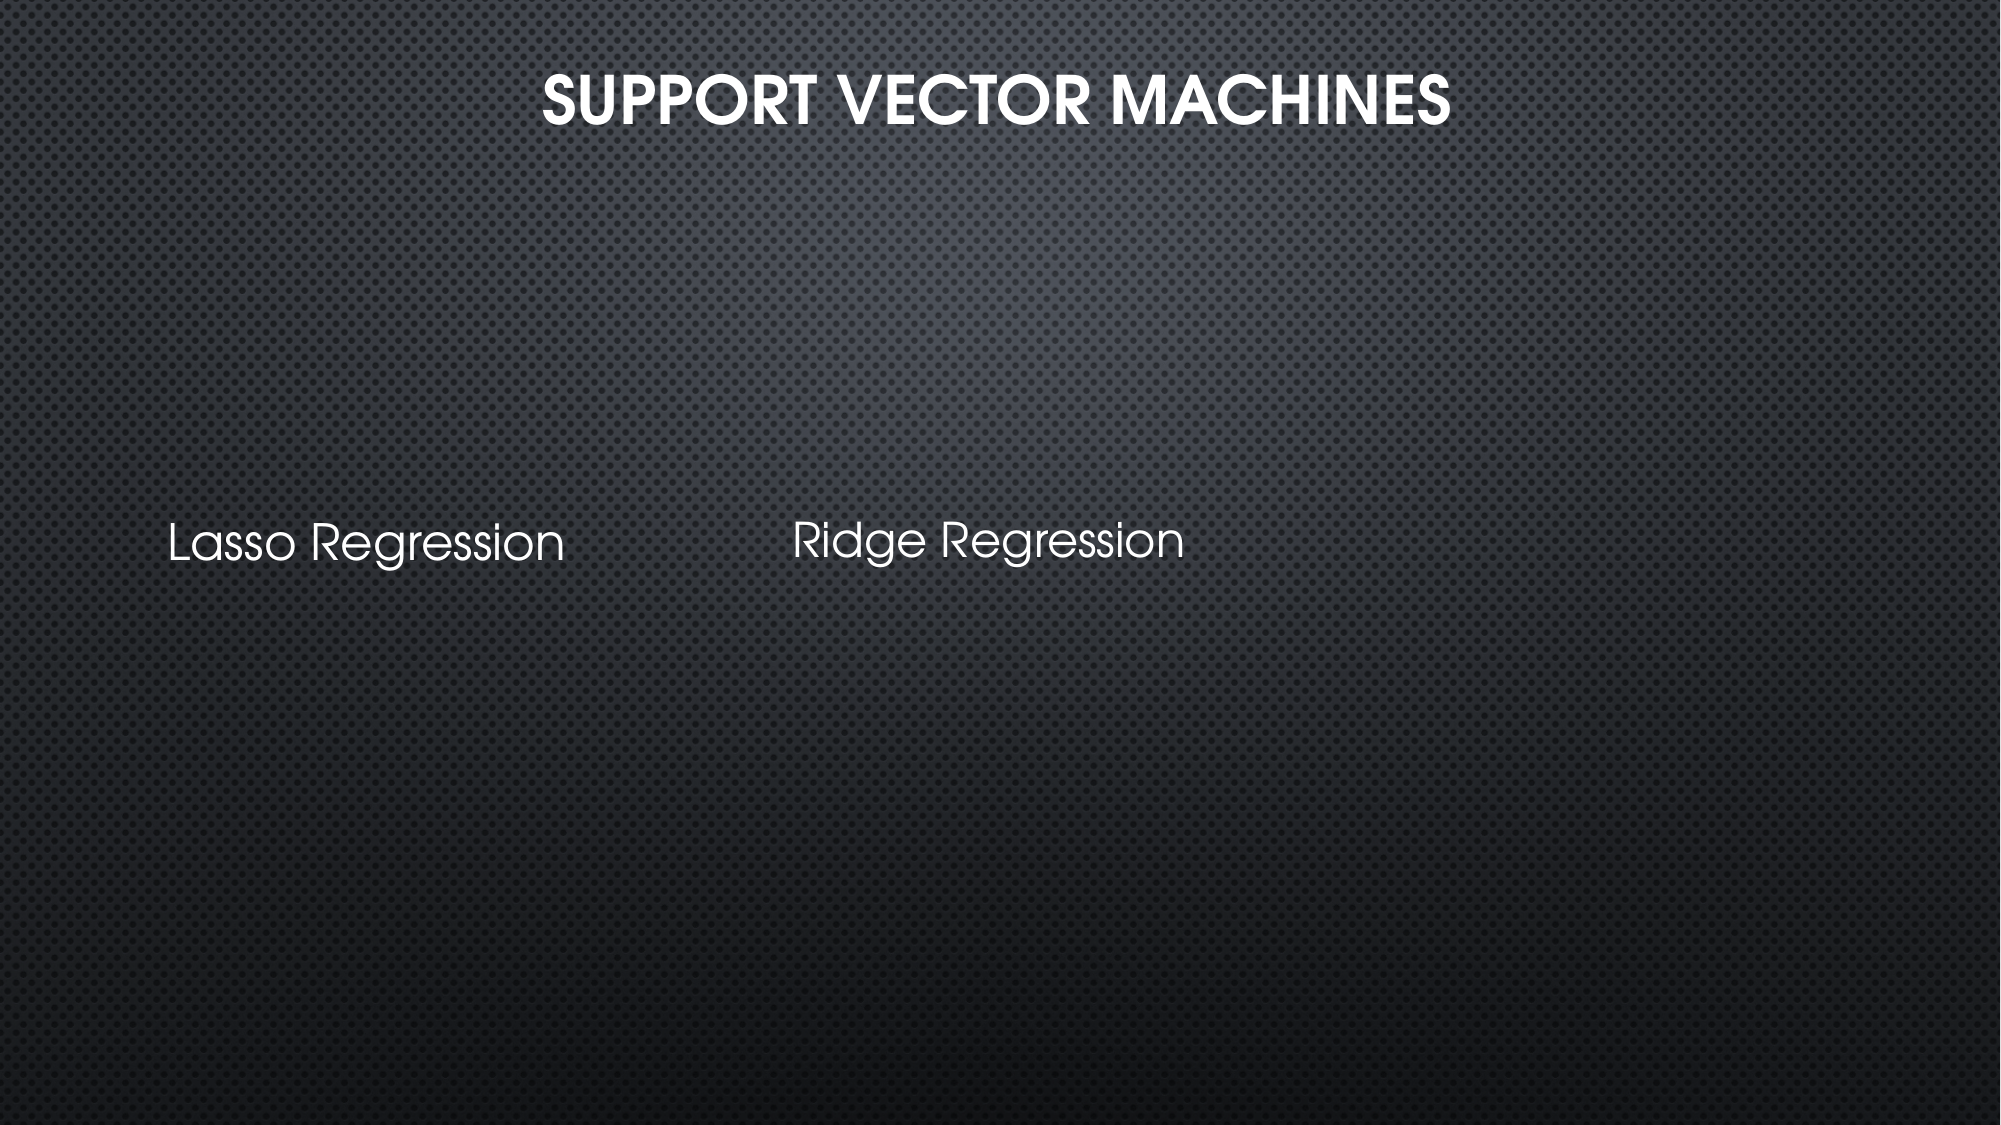

# Support vector machines
Lasso Regression
Ridge Regression